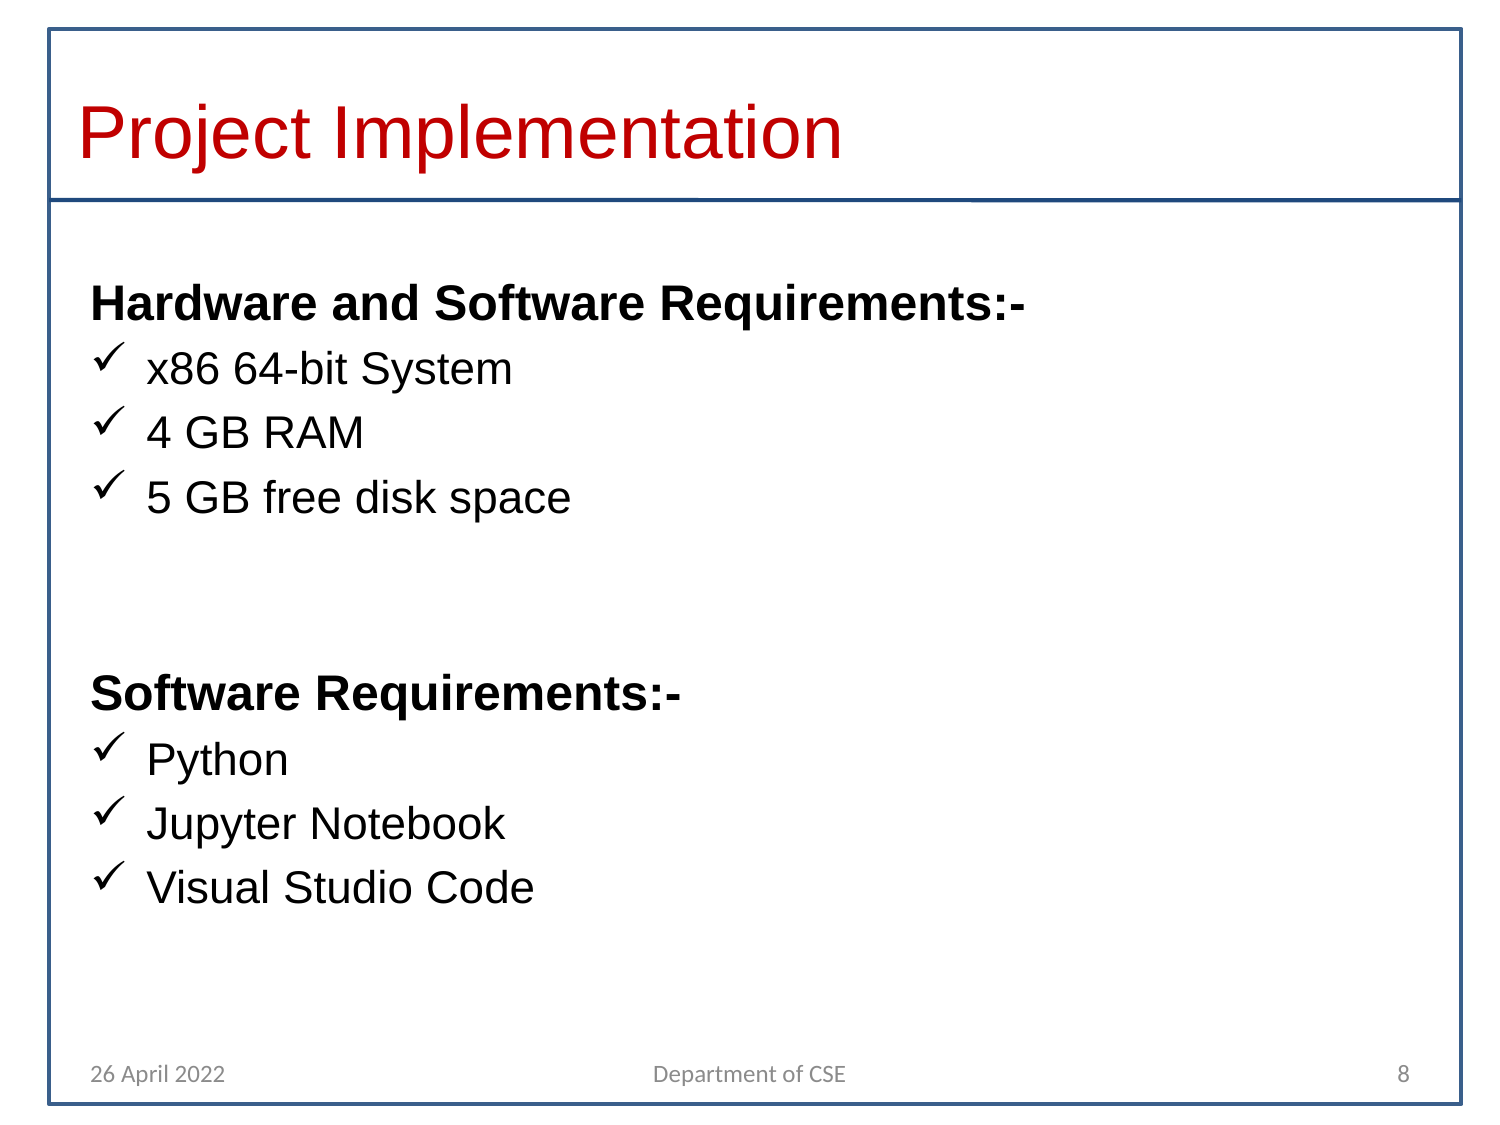

# Project Implementation
Hardware and Software Requirements:-
x86 64-bit System
4 GB RAM
5 GB free disk space

Software Requirements:-
Python
Jupyter Notebook
Visual Studio Code
26 April 2022
Department of CSE
8